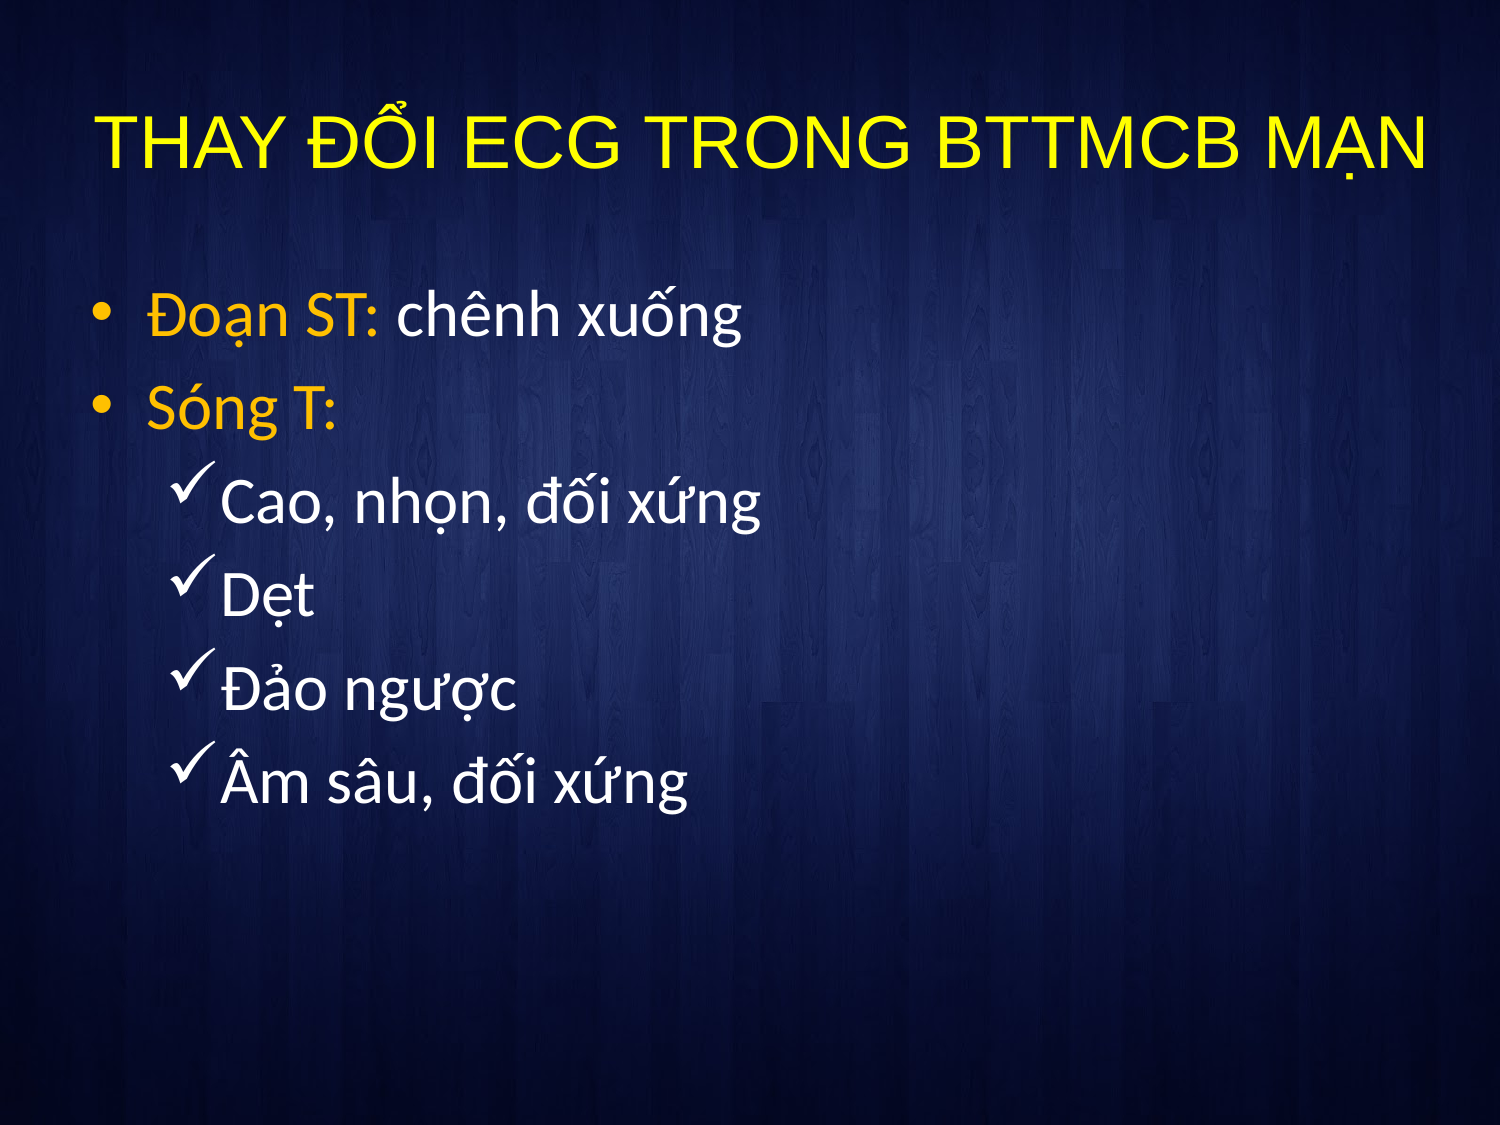

# THAY ĐỔI ECG TRONG BTTMCB MẠN
Đoạn ST: chênh xuống
Sóng T:
Cao, nhọn, đối xứng
Dẹt
Đảo ngược
Âm sâu, đối xứng